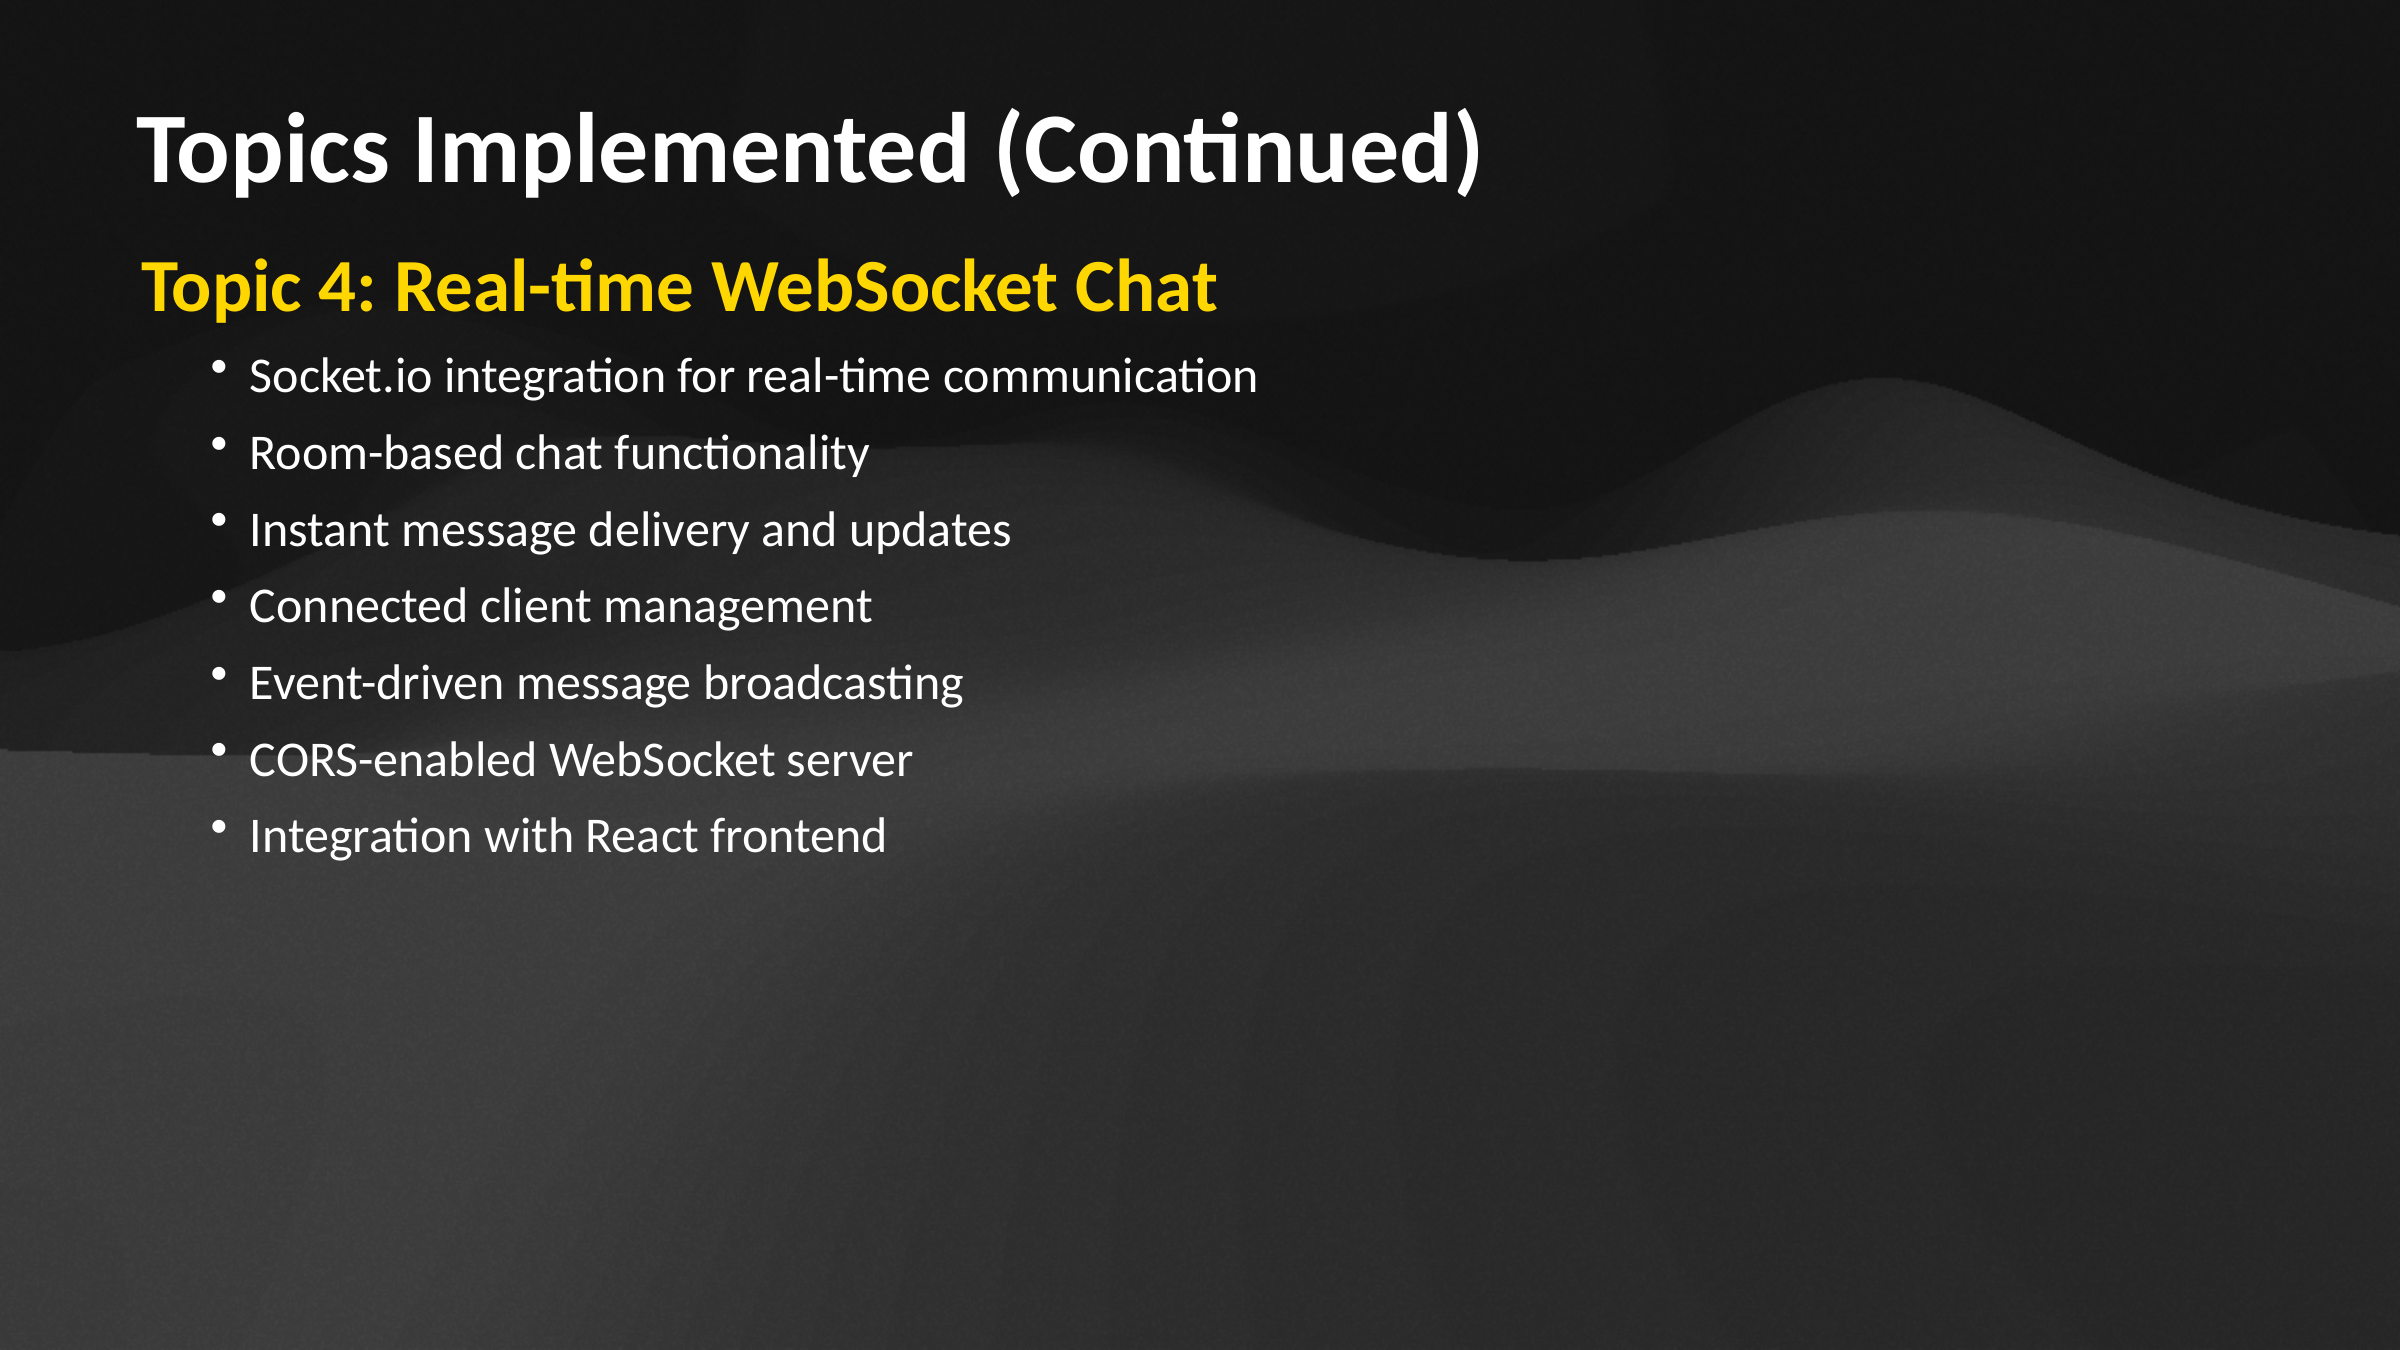

Topics Implemented (Continued)
    Topic 4: Real-time WebSocket Chat
Socket.io integration for real-time communication
Room-based chat functionality
Instant message delivery and updates
Connected client management
Event-driven message broadcasting
CORS-enabled WebSocket server
Integration with React frontend